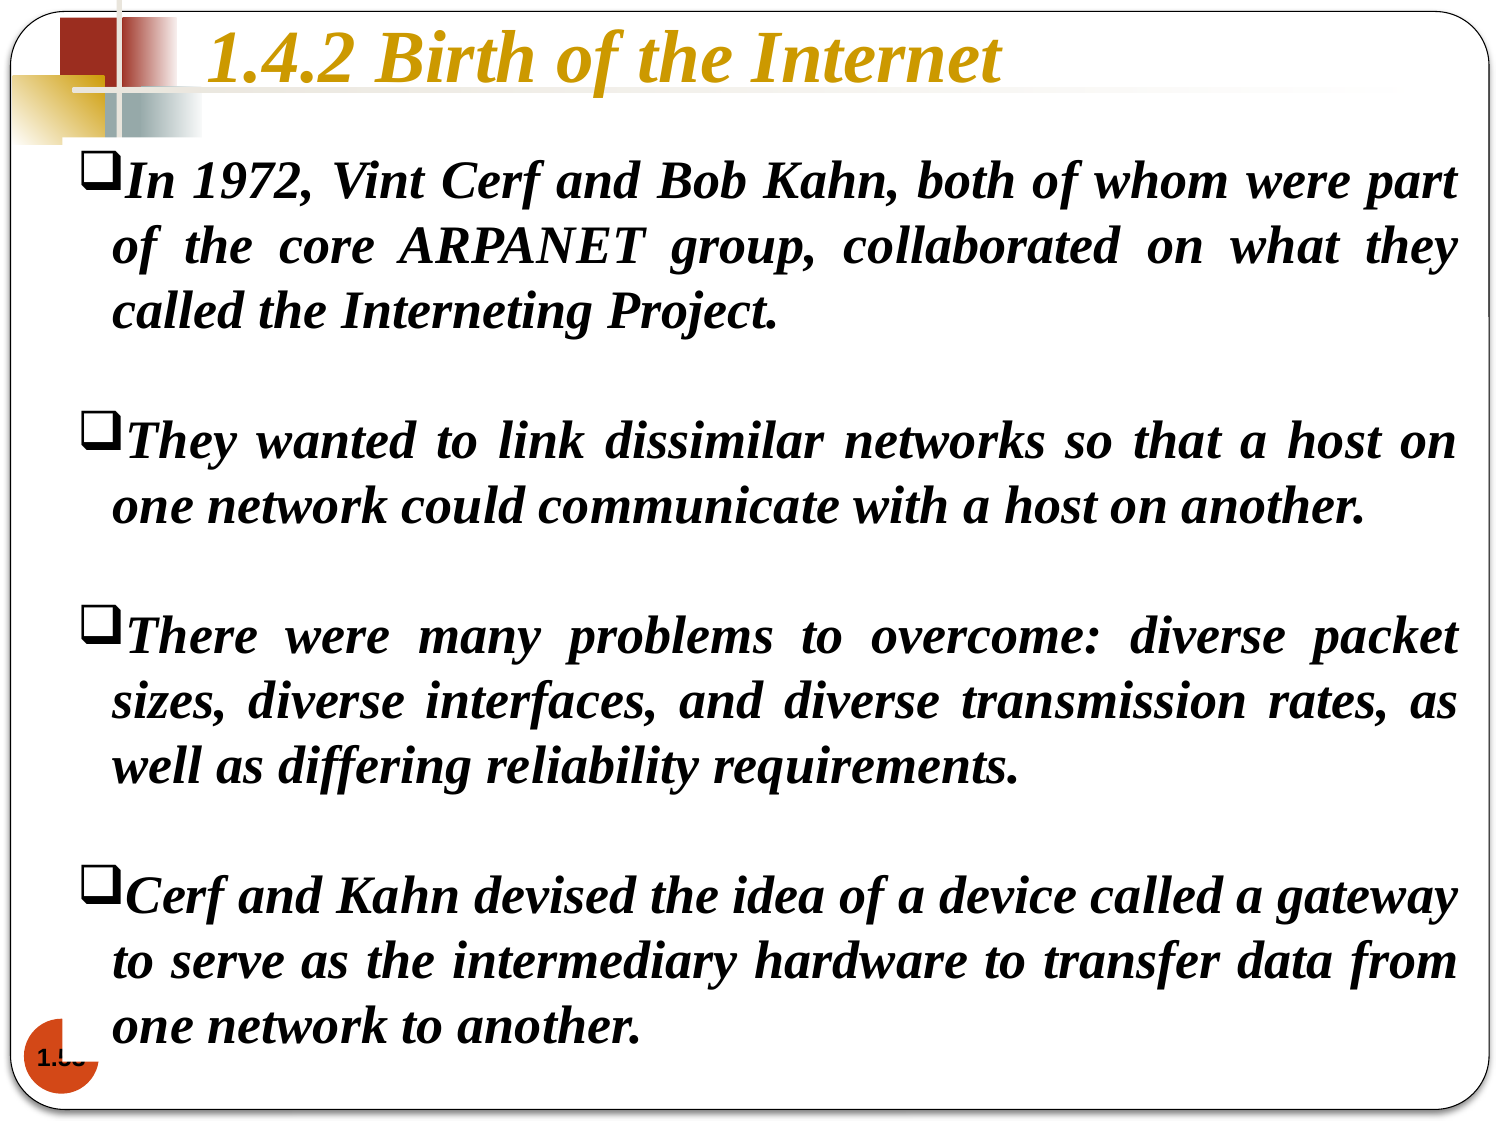

1.4.2 Birth of the Internet

In 1972, Vint Cerf and Bob Kahn, both of whom were part of the core ARPANET group, collaborated on what they called the Interneting Project.

They wanted to link dissimilar networks so that a host on one network could communicate with a host on another.

There were many problems to overcome: diverse packet sizes, diverse interfaces, and diverse transmission rates, as well as differing reliability requirements.

Cerf and Kahn devised the idea of a device called a gateway to serve as the intermediary hardware to transfer data from one network to another.
1.53